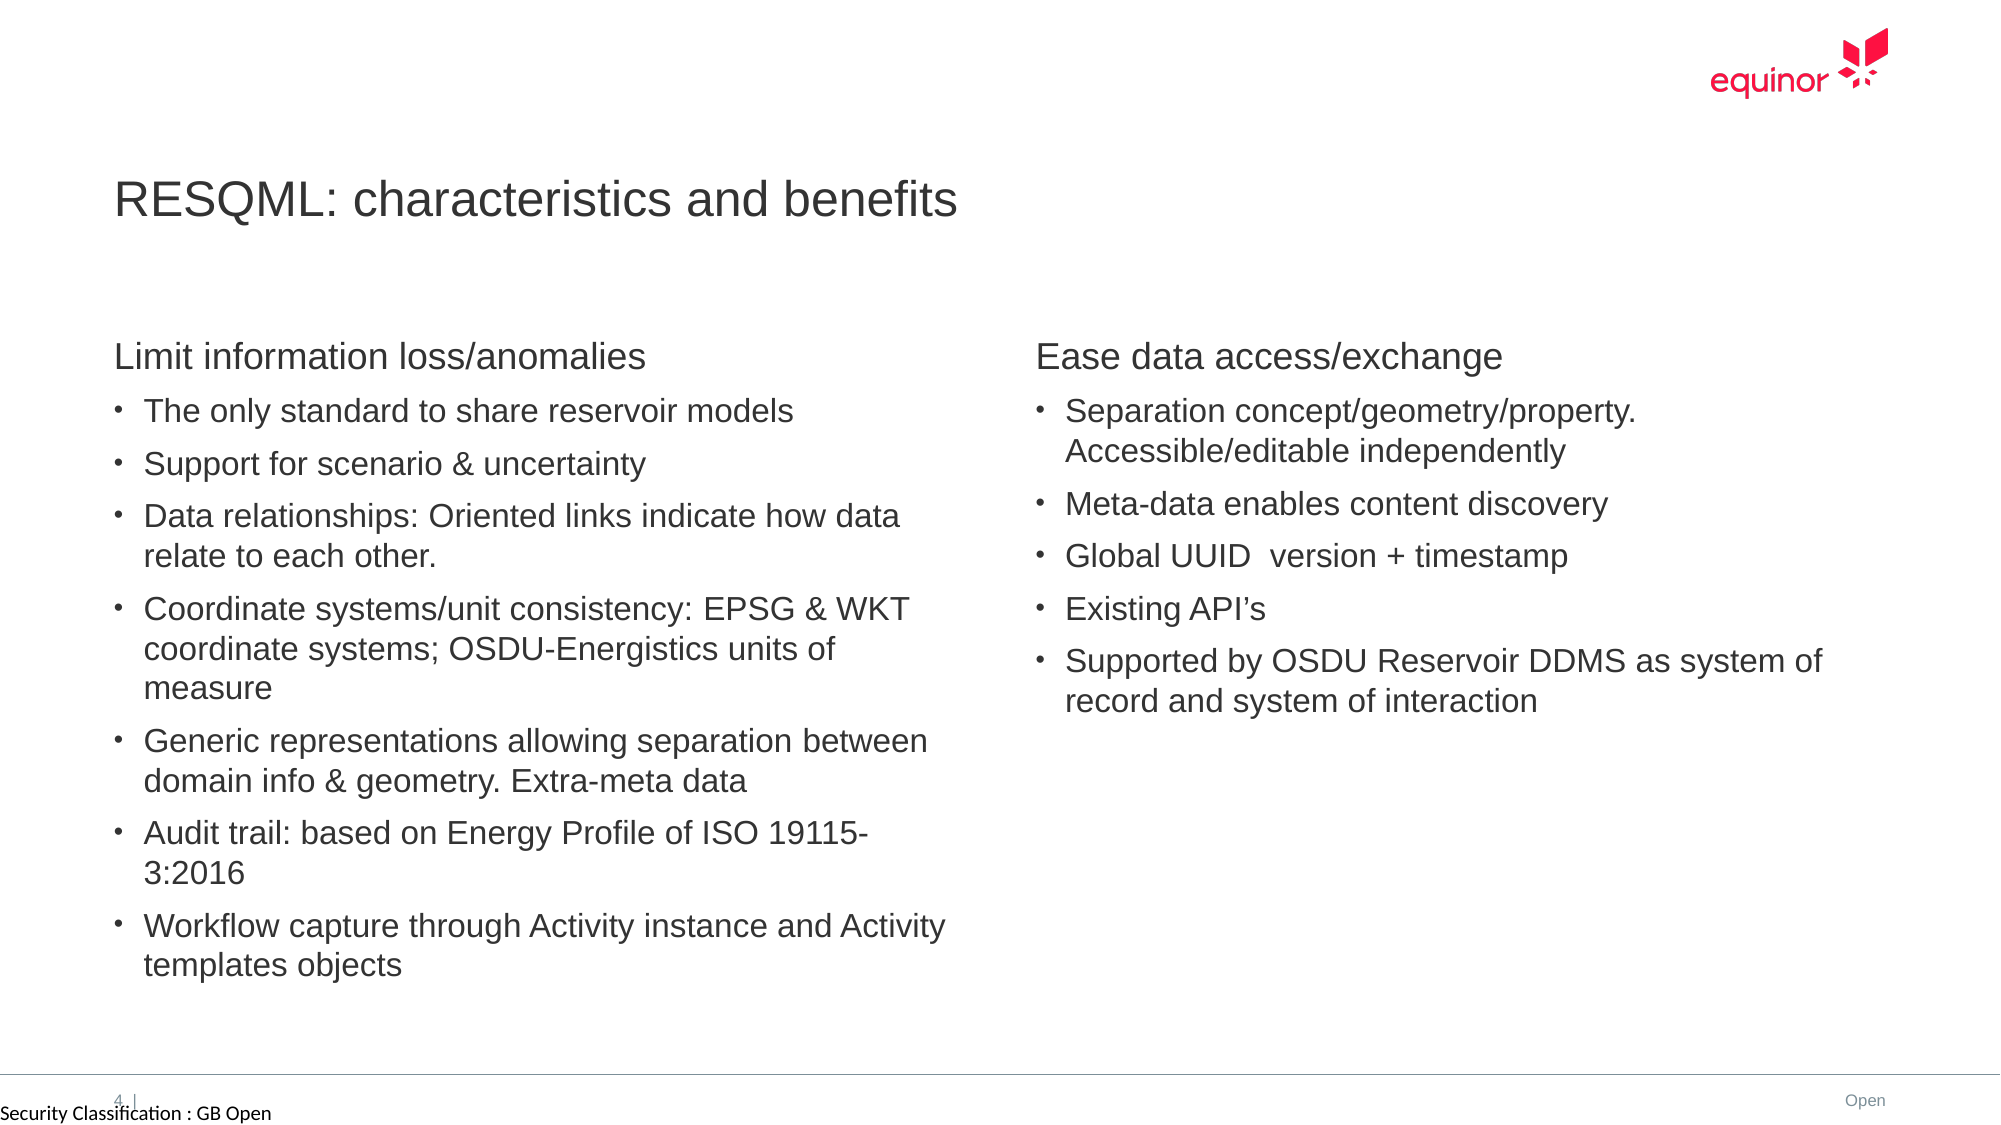

# RESQML: characteristics and benefits
Limit information loss/anomalies
The only standard to share reservoir models
Support for scenario & uncertainty
Data relationships: Oriented links indicate how data relate to each other.
Coordinate systems/unit consistency: EPSG & WKT coordinate systems; OSDU-Energistics units of measure
Generic representations allowing separation between domain info & geometry. Extra-meta data
Audit trail: based on Energy Profile of ISO 19115-3:2016
Workflow capture through Activity instance and Activity templates objects

Ease data access/exchange
Separation concept/geometry/property. Accessible/editable independently
Meta-data enables content discovery
Global UUID  version + timestamp
Existing API’s
Supported by OSDU Reservoir DDMS as system of record and system of interaction

4  |